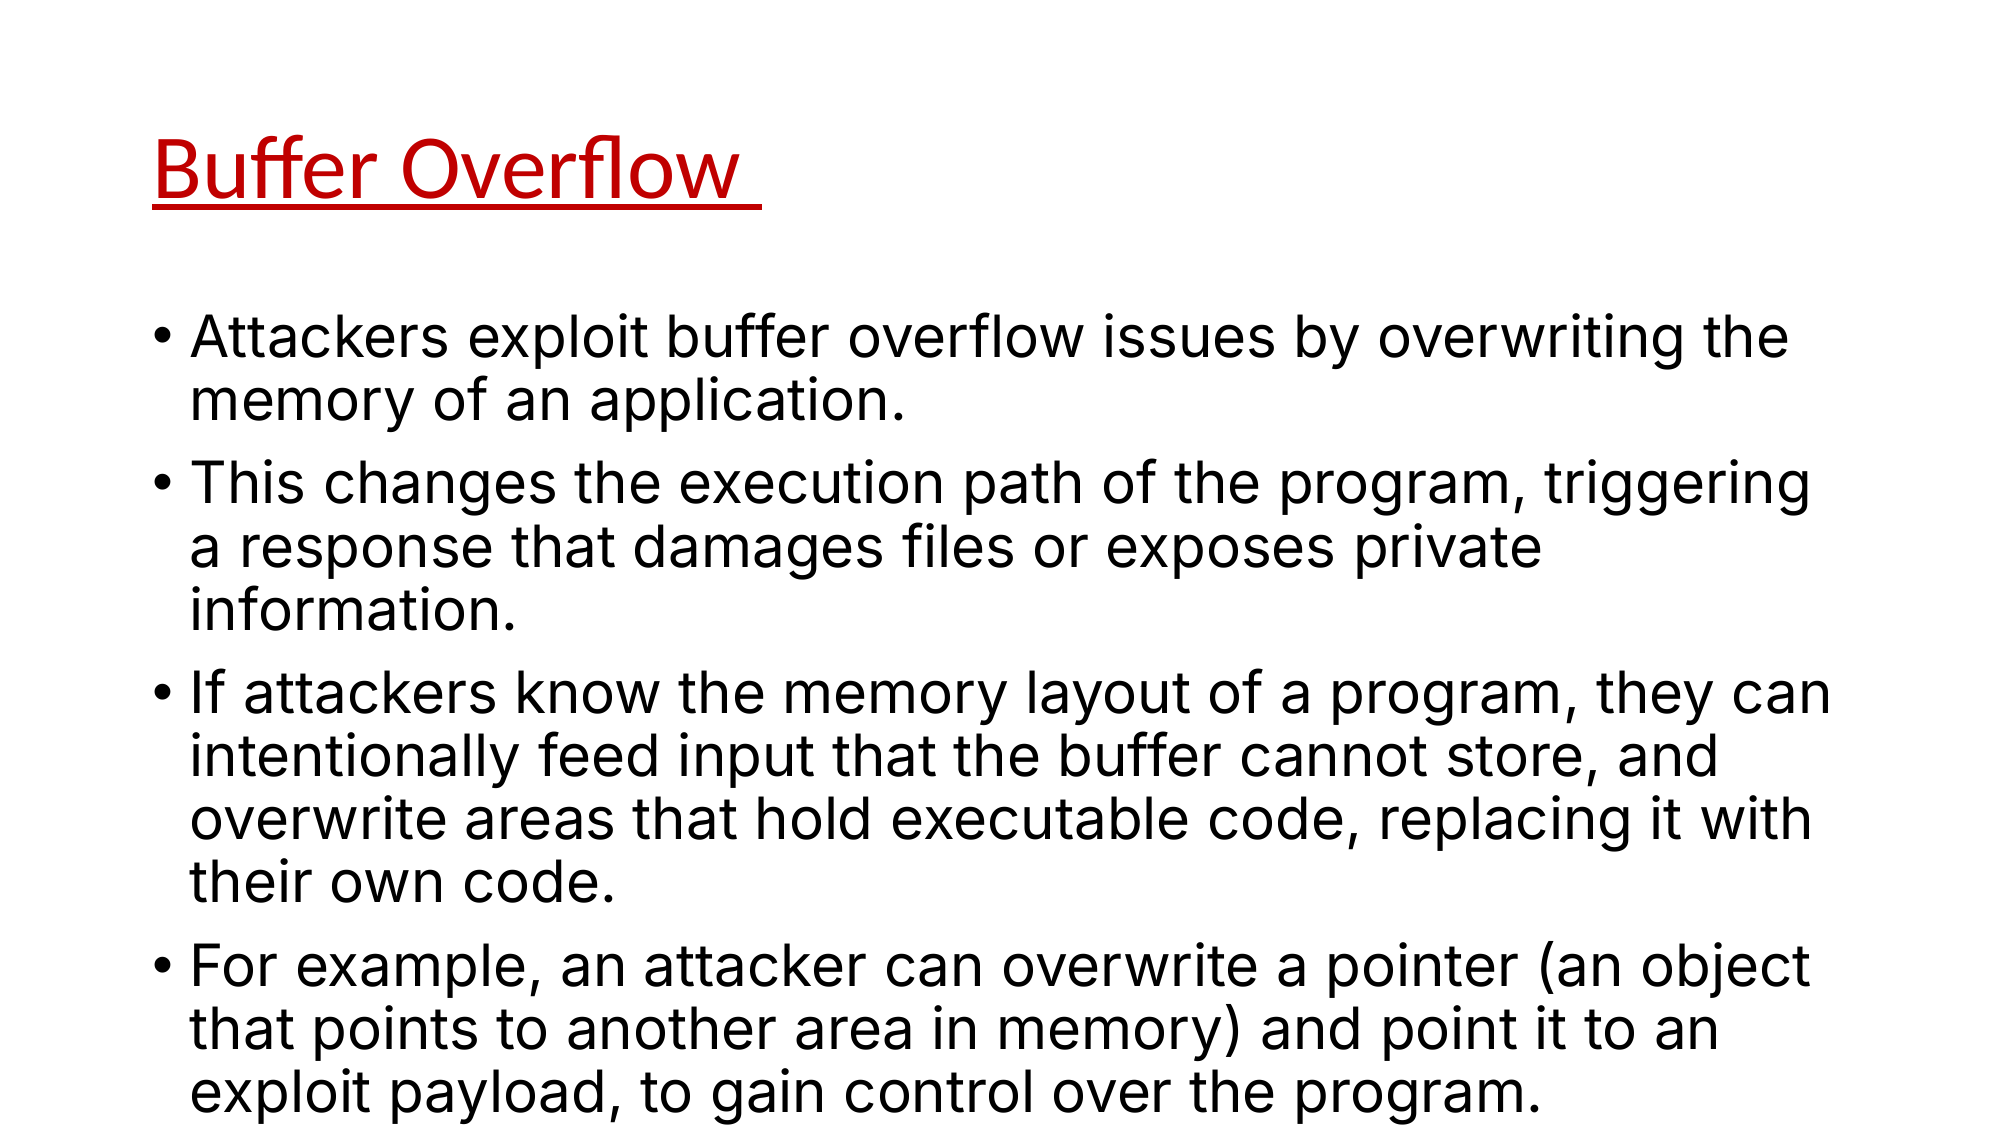

# Buffer Overflow
Attackers exploit buffer overflow issues by overwriting the memory of an application.
This changes the execution path of the program, triggering a response that damages files or exposes private information.
If attackers know the memory layout of a program, they can intentionally feed input that the buffer cannot store, and overwrite areas that hold executable code, replacing it with their own code.
For example, an attacker can overwrite a pointer (an object that points to another area in memory) and point it to an exploit payload, to gain control over the program.